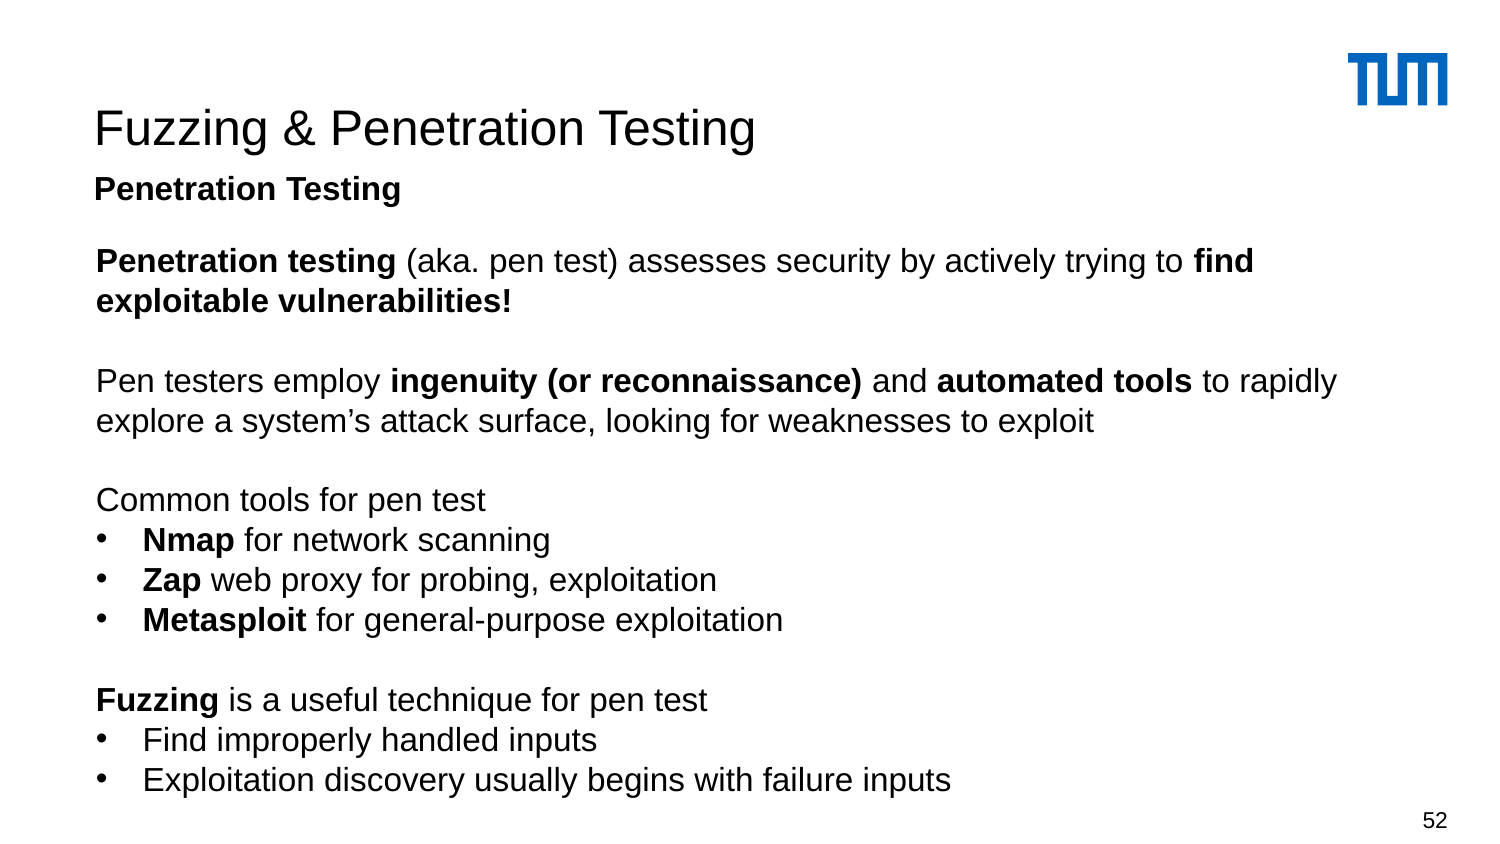

# Fuzzing & Penetration Testing
Penetration Testing
Penetration testing (aka. pen test) assesses security by actively trying to find exploitable vulnerabilities!

Pen testers employ ingenuity (or reconnaissance) and automated tools to rapidly explore a system’s attack surface, looking for weaknesses to exploit

Common tools for pen test
Nmap for network scanning
Zap web proxy for probing, exploitation
Metasploit for general-purpose exploitation

Fuzzing is a useful technique for pen test
Find improperly handled inputs
Exploitation discovery usually begins with failure inputs
52